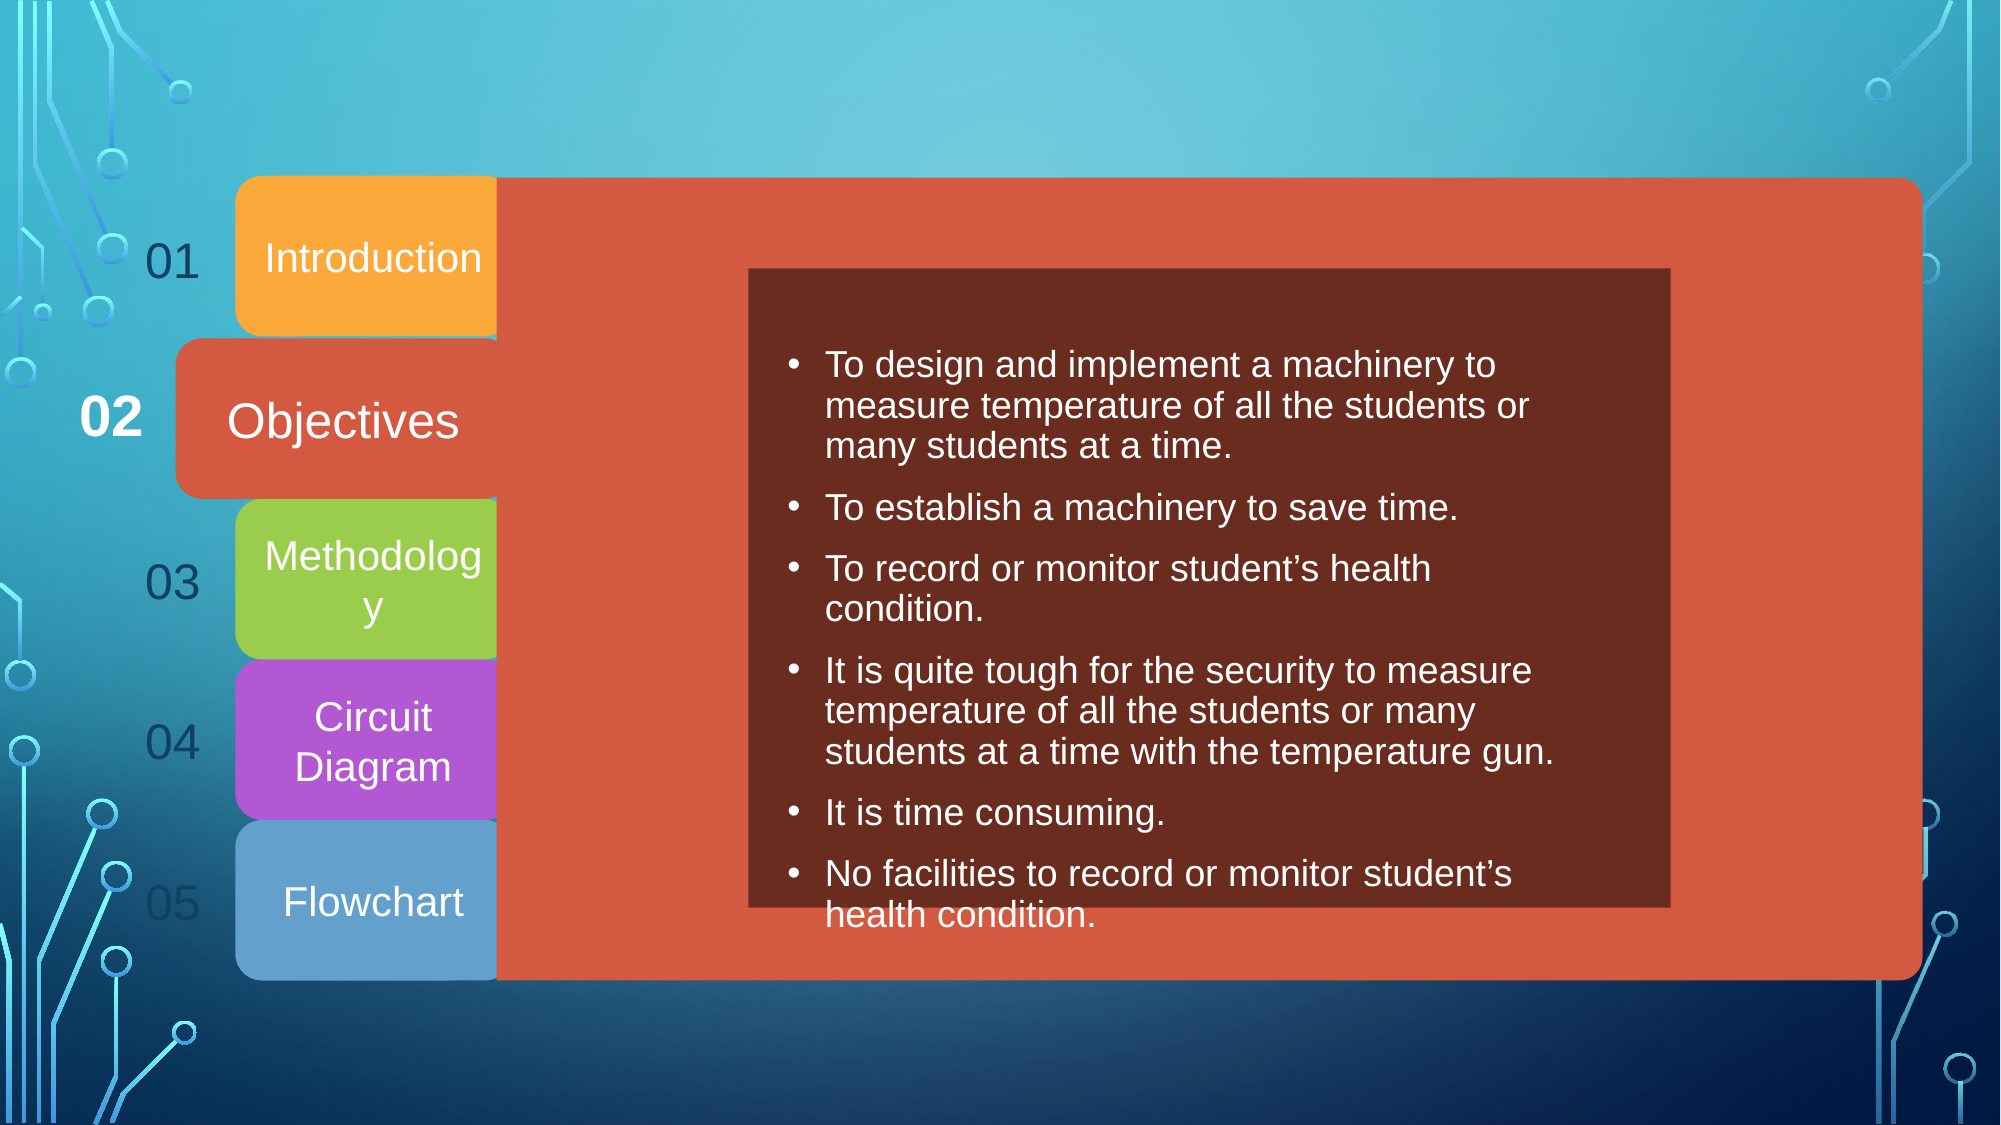

Introduction

01

To design and implement a machinery to measure temperature of all the students or many students at a time.
To establish a machinery to save time.
To record or monitor student’s health condition.
It is quite tough for the security to measure temperature of all the students or many students at a time with the temperature gun.
It is time consuming.
No facilities to record or monitor student’s health condition.
Objectives
02
Methodology
03
Circuit Diagram
04
Flowchart
05